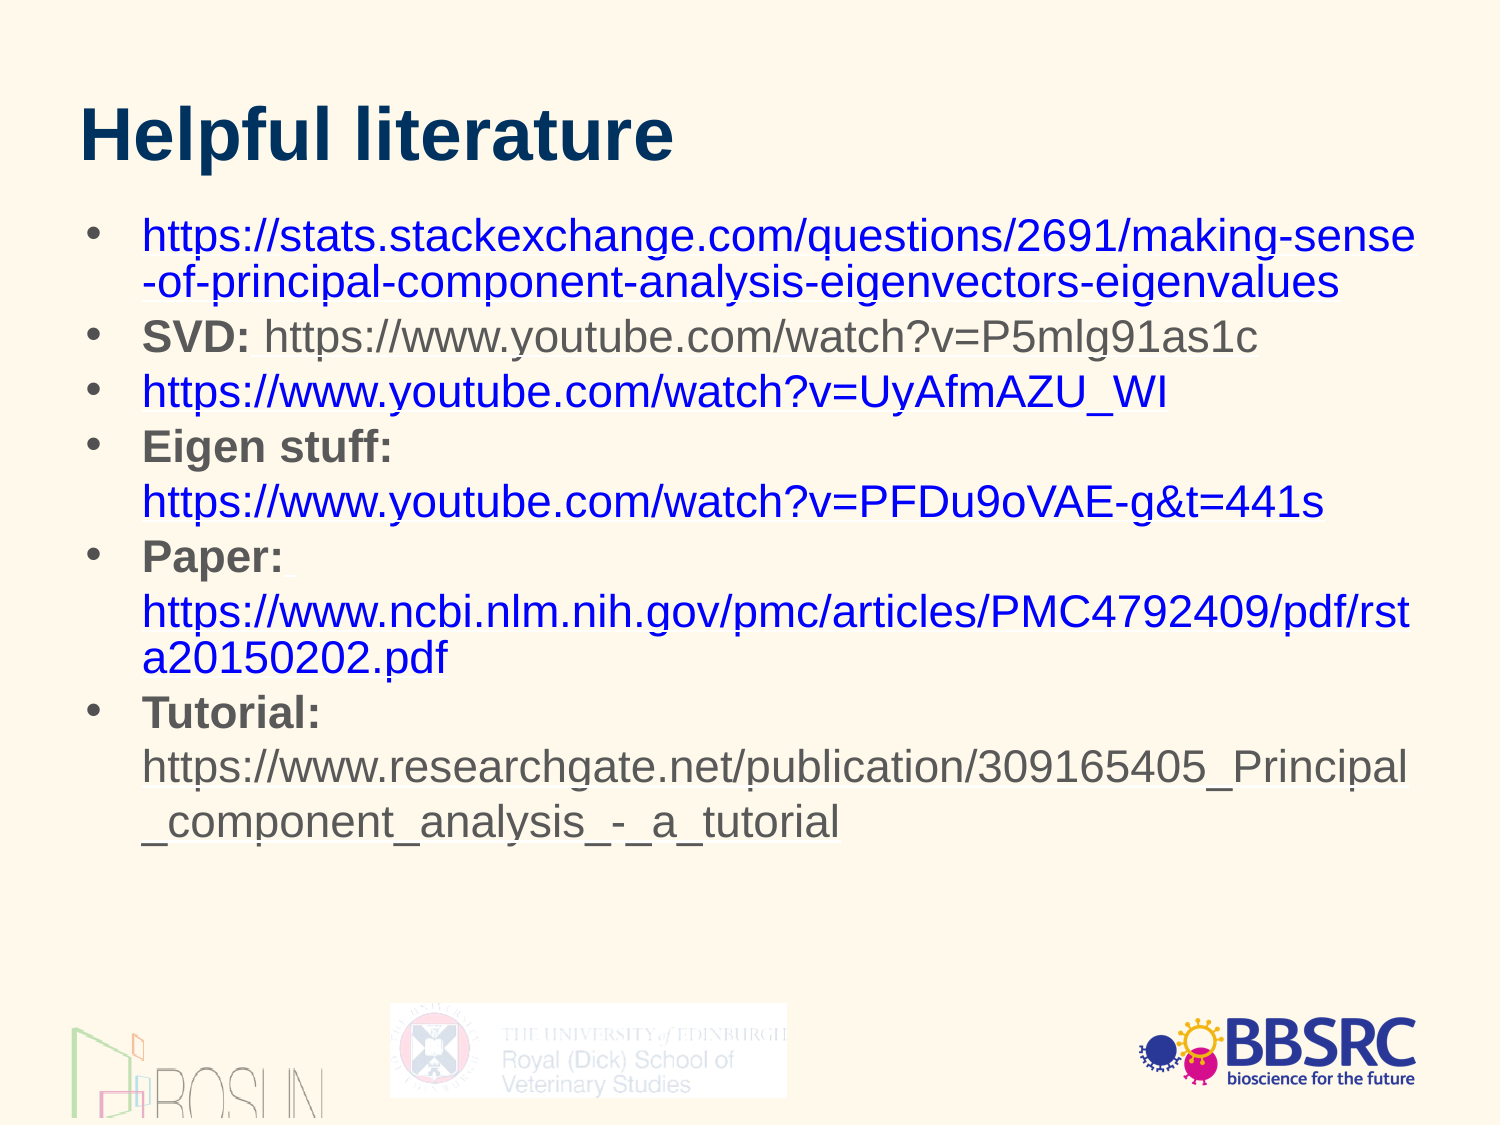

Helpful literature
https://stats.stackexchange.com/questions/2691/making-sense-of-principal-component-analysis-eigenvectors-eigenvalues
SVD: https://www.youtube.com/watch?v=P5mlg91as1c
https://www.youtube.com/watch?v=UyAfmAZU_WI
Eigen stuff: https://www.youtube.com/watch?v=PFDu9oVAE-g&t=441s
Paper: https://www.ncbi.nlm.nih.gov/pmc/articles/PMC4792409/pdf/rsta20150202.pdf
Tutorial: https://www.researchgate.net/publication/309165405_Principal_component_analysis_-_a_tutorial